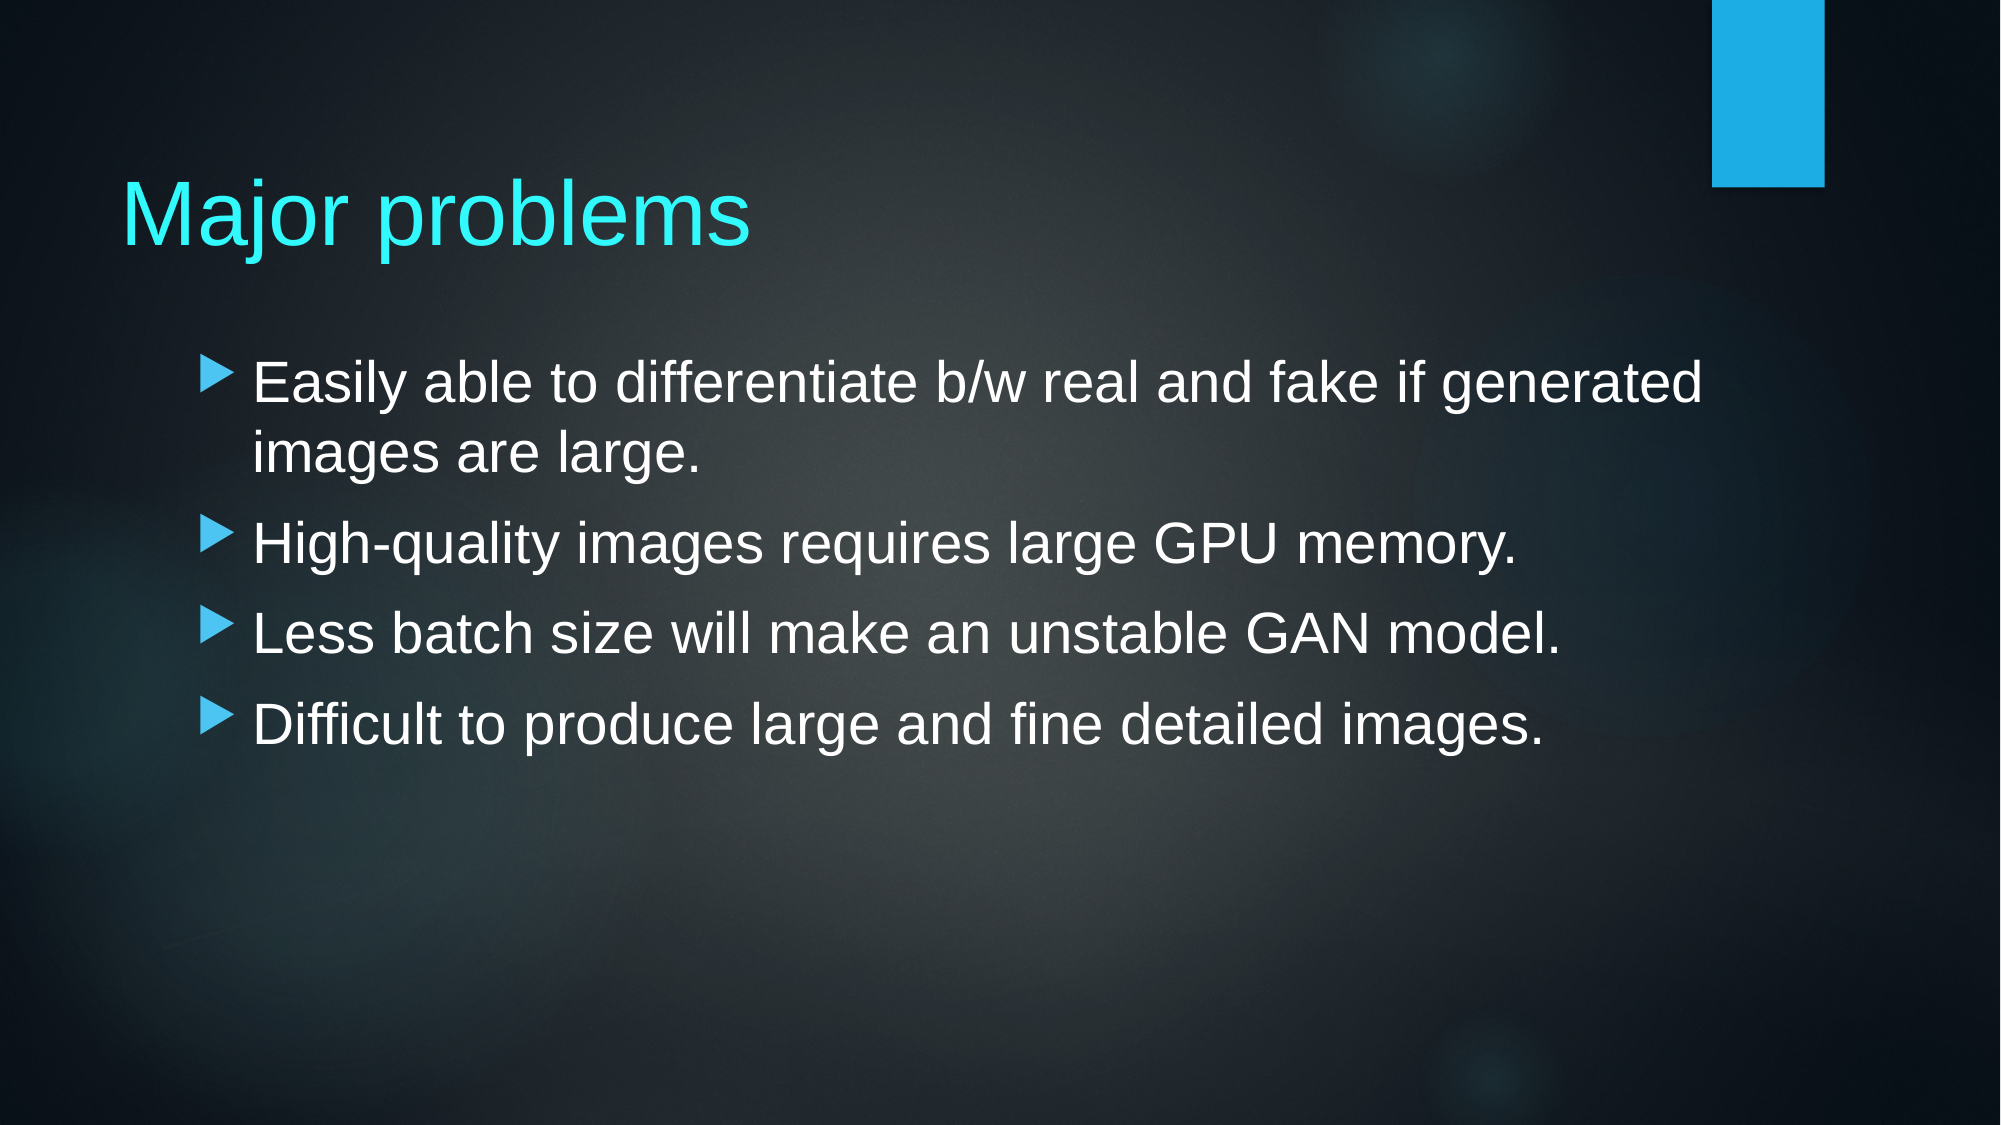

# Major problems
Easily able to differentiate b/w real and fake if generated images are large.
High-quality images requires large GPU memory.
Less batch size will make an unstable GAN model.
Difficult to produce large and fine detailed images.